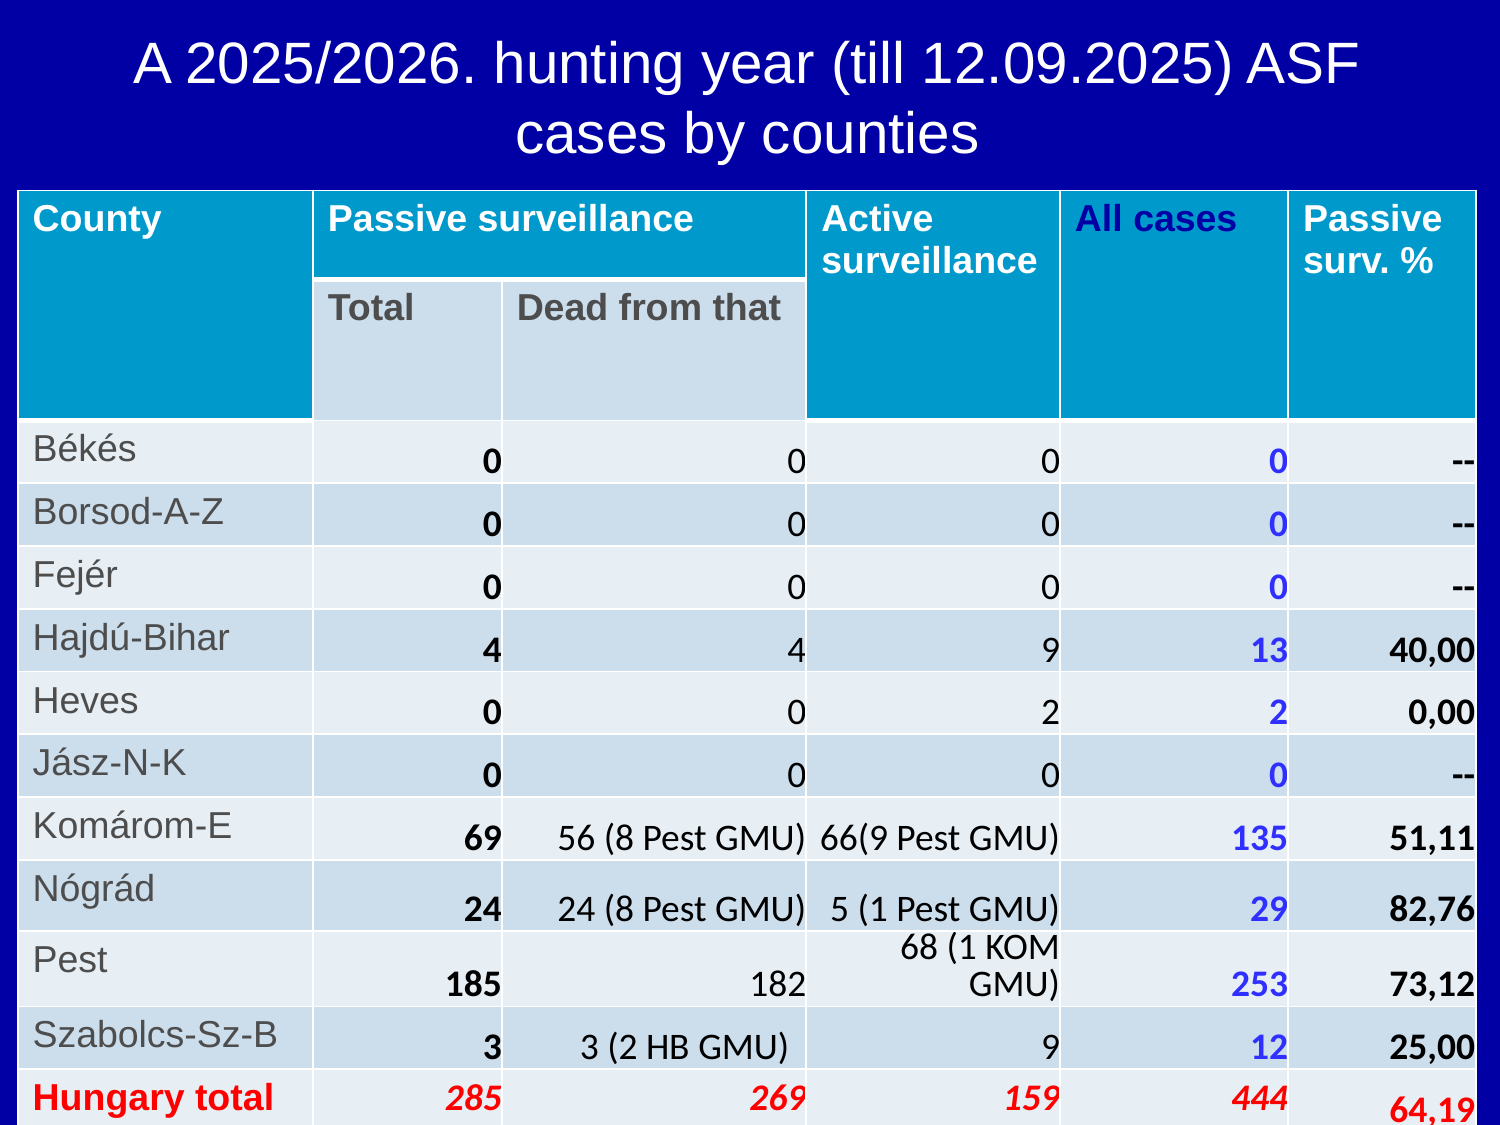

# A 2025/2026. hunting year (till 12.09.2025) ASF cases by counties
| County | Passive surveillance |  | Active surveillance | All cases | Passive surv. % |
| --- | --- | --- | --- | --- | --- |
|  | Total | Dead from that |  |  |  |
| Békés | 0 | 0 | 0 | 0 | -- |
| Borsod-A-Z | 0 | 0 | 0 | 0 | -- |
| Fejér | 0 | 0 | 0 | 0 | -- |
| Hajdú-Bihar | 4 | 4 | 9 | 13 | 40,00 |
| Heves | 0 | 0 | 2 | 2 | 0,00 |
| Jász-N-K | 0 | 0 | 0 | 0 | -- |
| Komárom-E | 69 | 56 (8 Pest GMU) | 66(9 Pest GMU) | 135 | 51,11 |
| Nógrád | 24 | 24 (8 Pest GMU) | 5 (1 Pest GMU) | 29 | 82,76 |
| Pest | 185 | 182 | 68 (1 KOM GMU) | 253 | 73,12 |
| Szabolcs-Sz-B | 3 | 3 (2 HB GMU) | 9 | 12 | 25,00 |
| Hungary total | 285 | 269 | 159 | 444 | 64,19 |